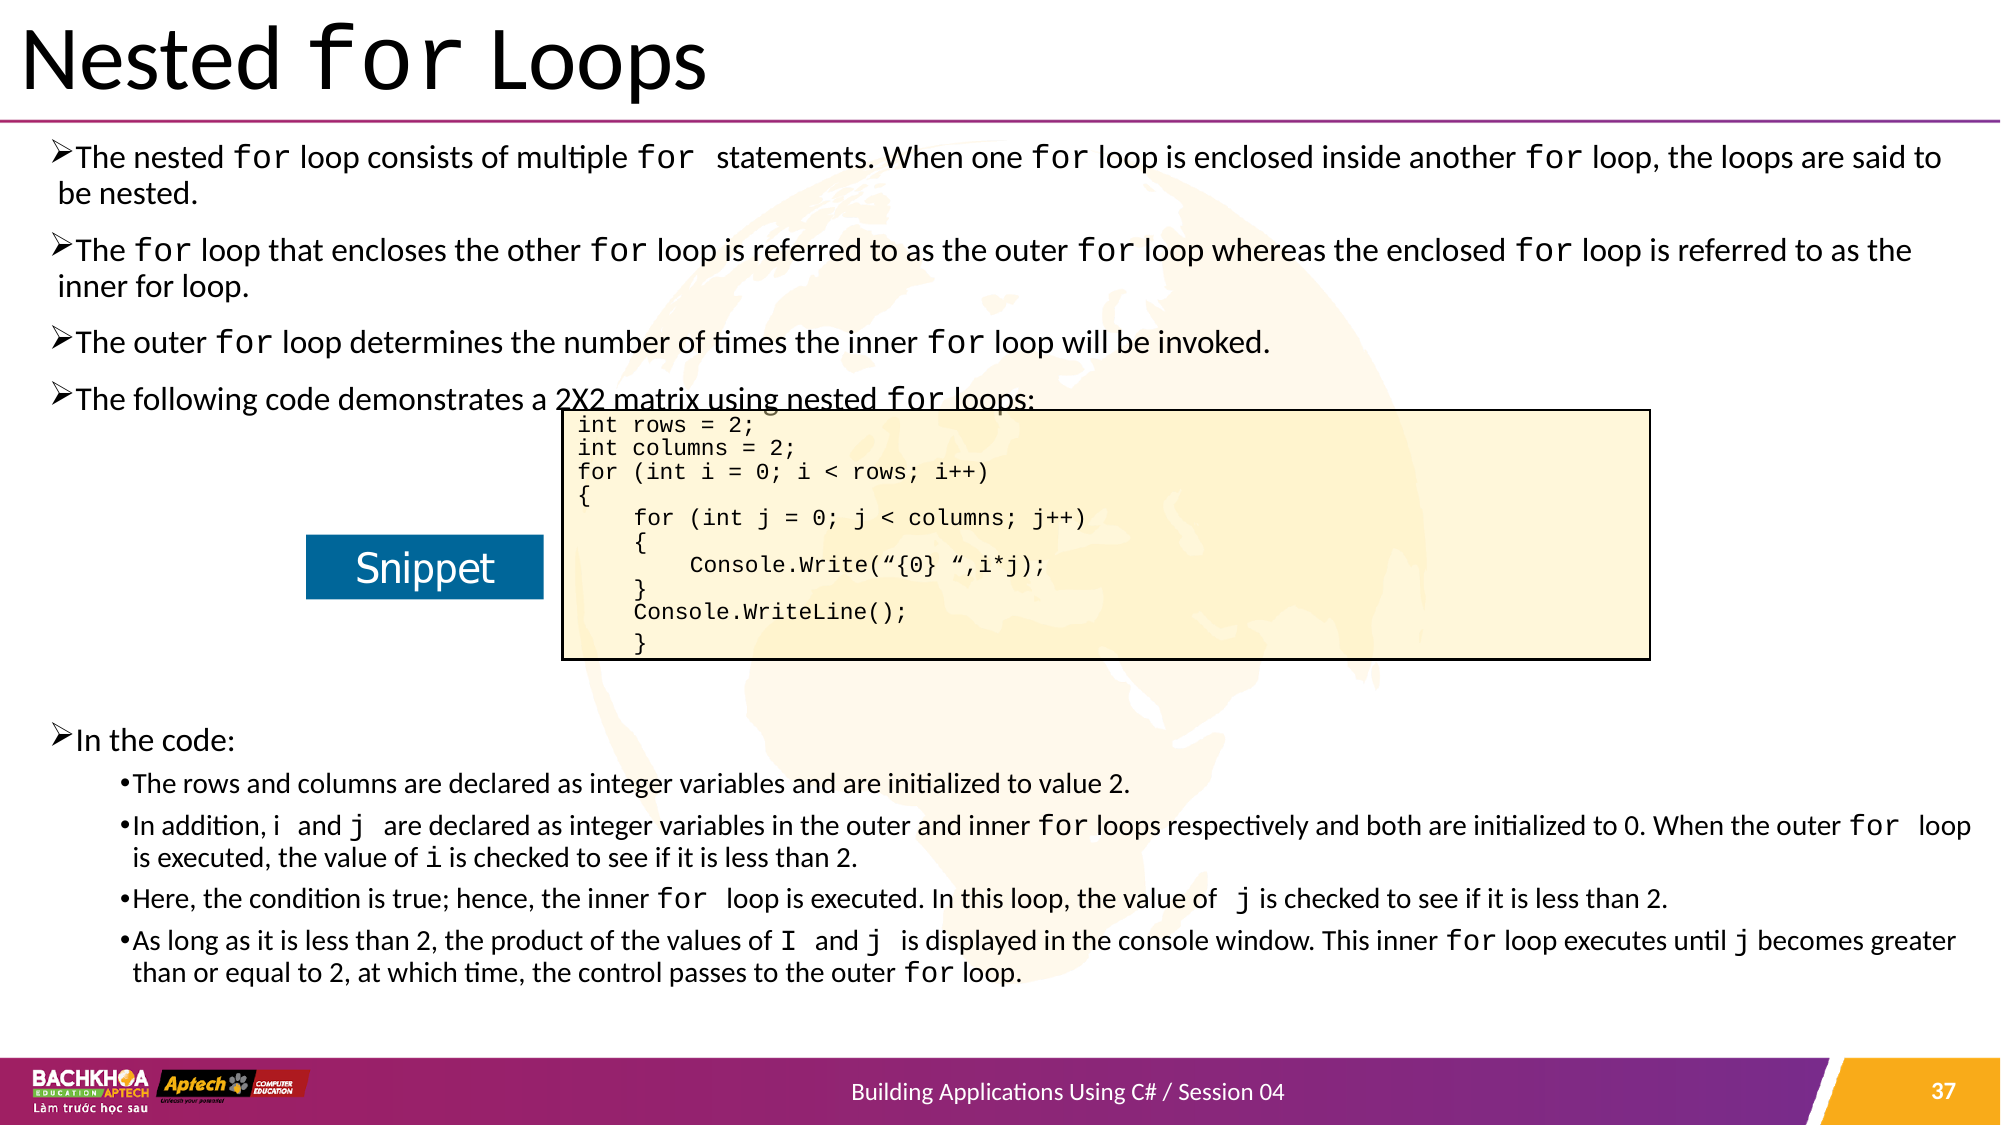

# Nested for Loops
The nested for loop consists of multiple for statements. When one for loop is enclosed inside another for loop, the loops are said to be nested.
The for loop that encloses the other for loop is referred to as the outer for loop whereas the enclosed for loop is referred to as the inner for loop.
The outer for loop determines the number of times the inner for loop will be invoked.
The following code demonstrates a 2X2 matrix using nested for loops:

In the code:
The rows and columns are declared as integer variables and are initialized to value 2.
In addition, i and j are declared as integer variables in the outer and inner for loops respectively and both are initialized to 0. When the outer for loop is executed, the value of i is checked to see if it is less than 2.
Here, the condition is true; hence, the inner for loop is executed. In this loop, the value of j is checked to see if it is less than 2.
As long as it is less than 2, the product of the values of I and j is displayed in the console window. This inner for loop executes until j becomes greater than or equal to 2, at which time, the control passes to the outer for loop.

int rows = 2;
int columns = 2;
for (int i = 0; i < rows; i++)
{
for (int j = 0; j < columns; j++)
{
Console.Write(“{0} “,i*j);
}
Console.WriteLine();
}
Snippet
37
Building Applications Using C# / Session 04